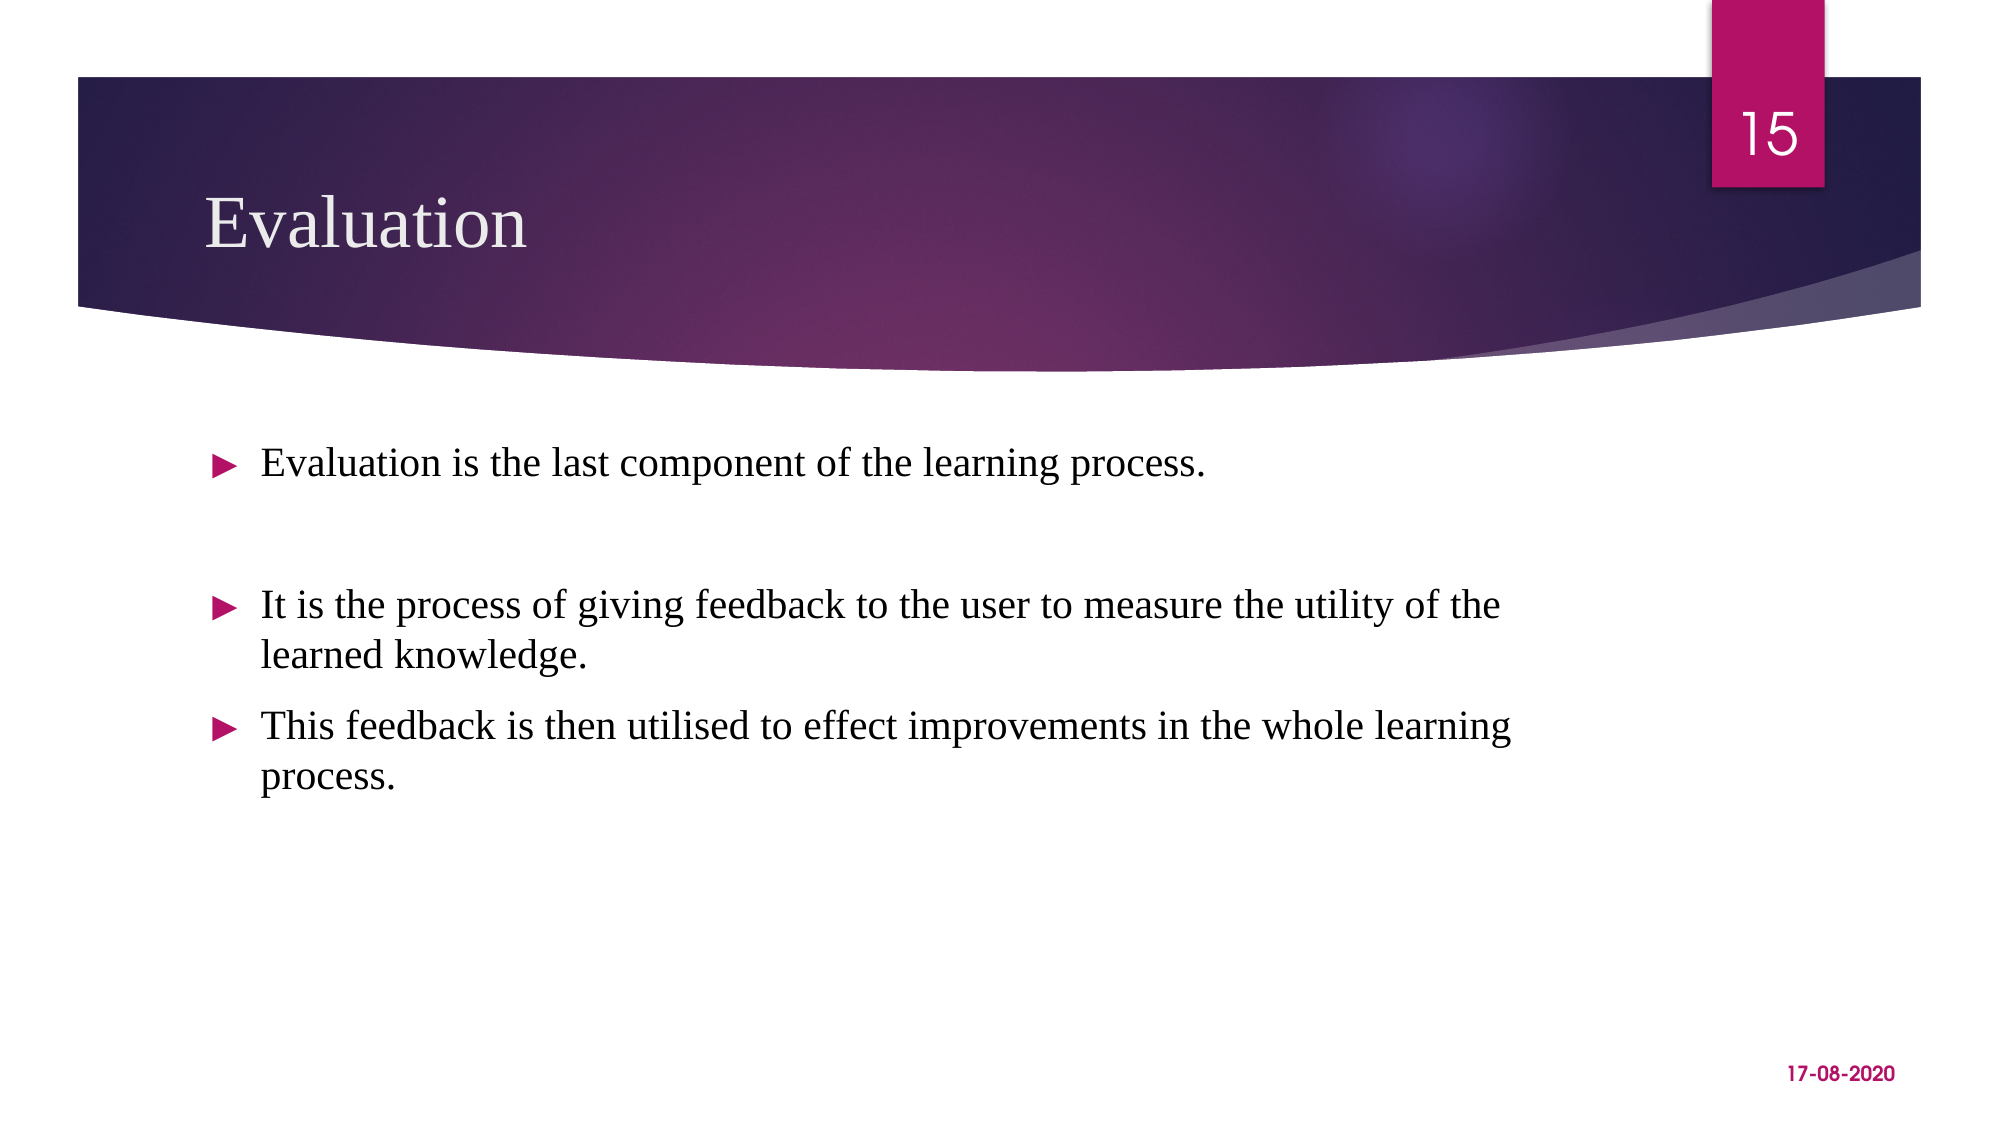

15
# Evaluation
Evaluation is the last component of the learning process.

It is the process of giving feedback to the user to measure the utility of the learned knowledge.
This feedback is then utilised to effect improvements in the whole learning process.
17-08-2020